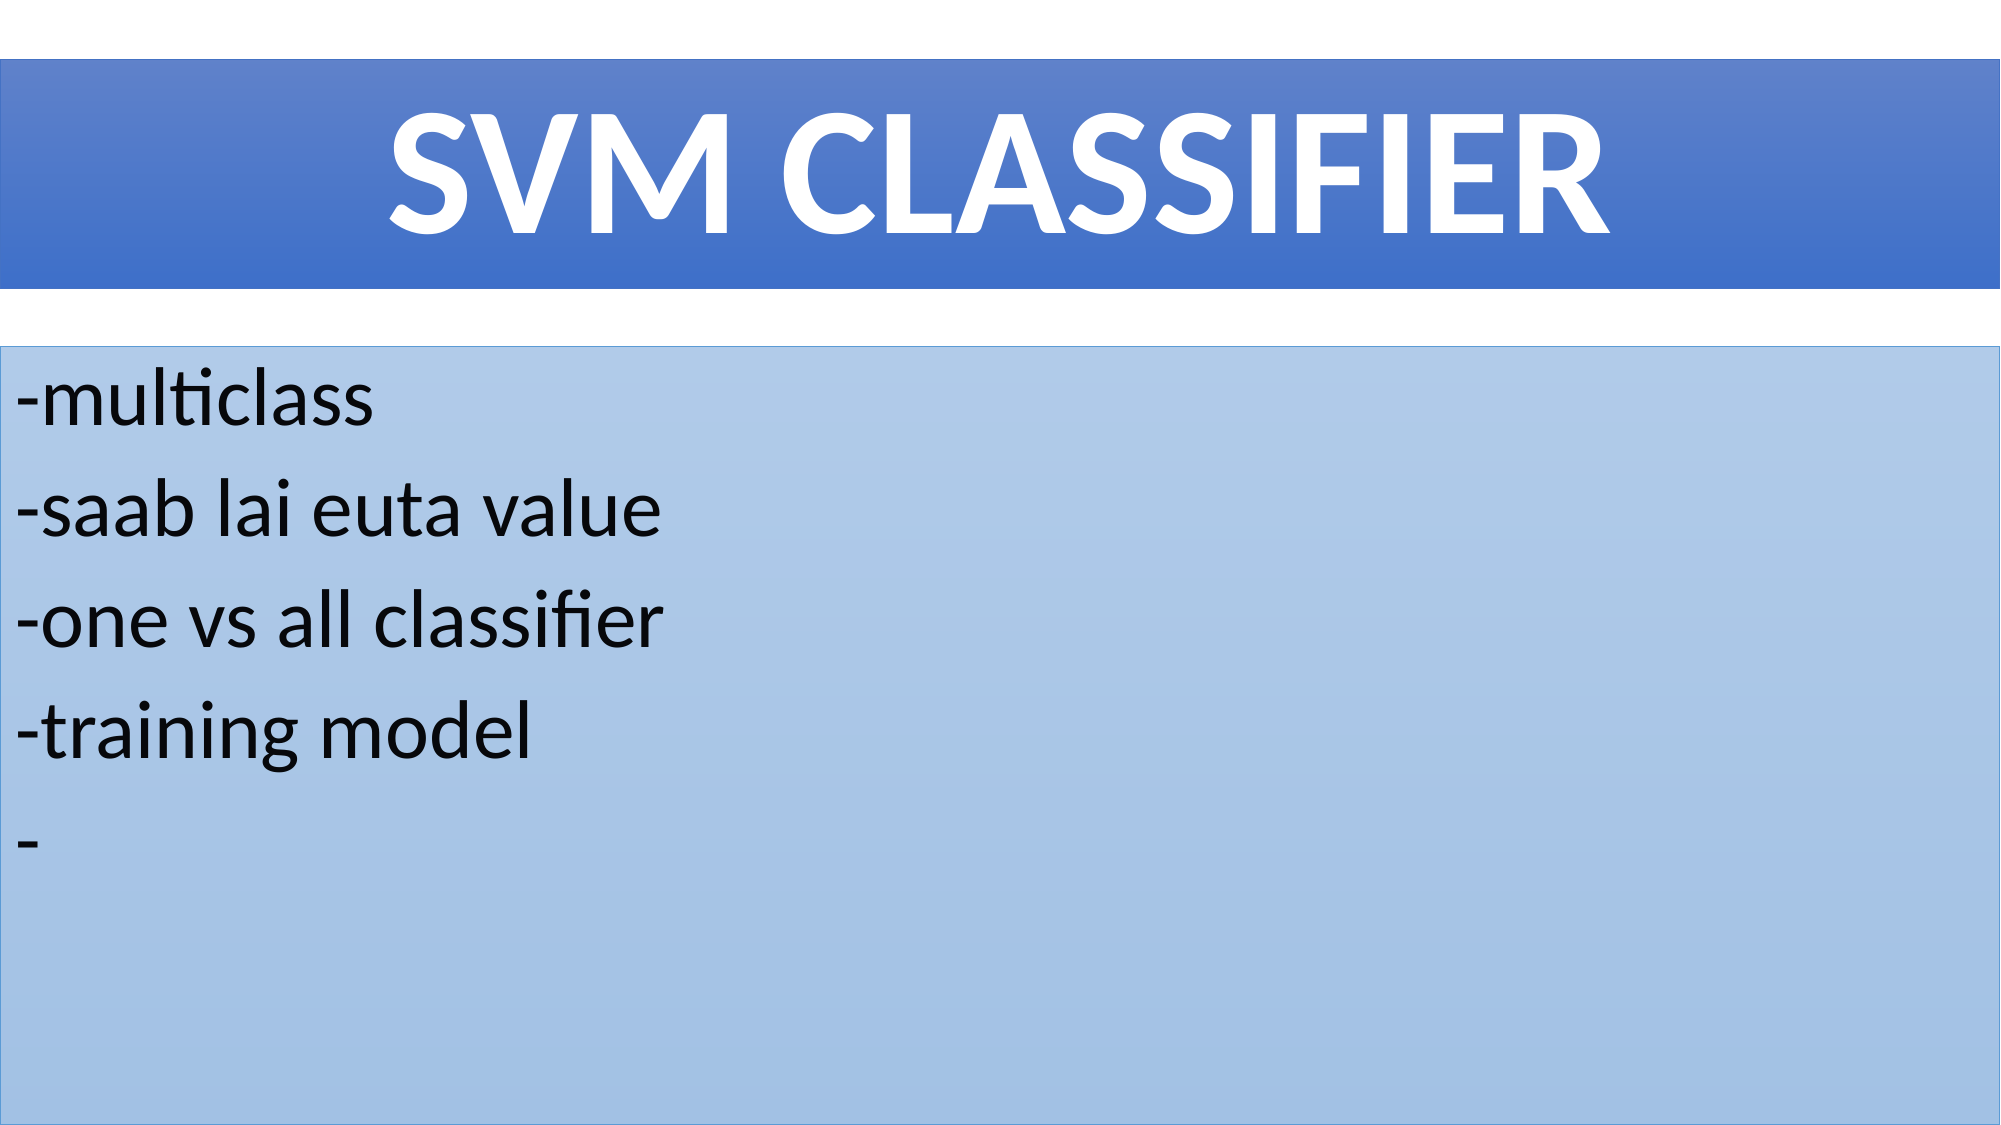

# SVM CLASSIFIER
-multiclass
-saab lai euta value
-one vs all classifier
-training model
-